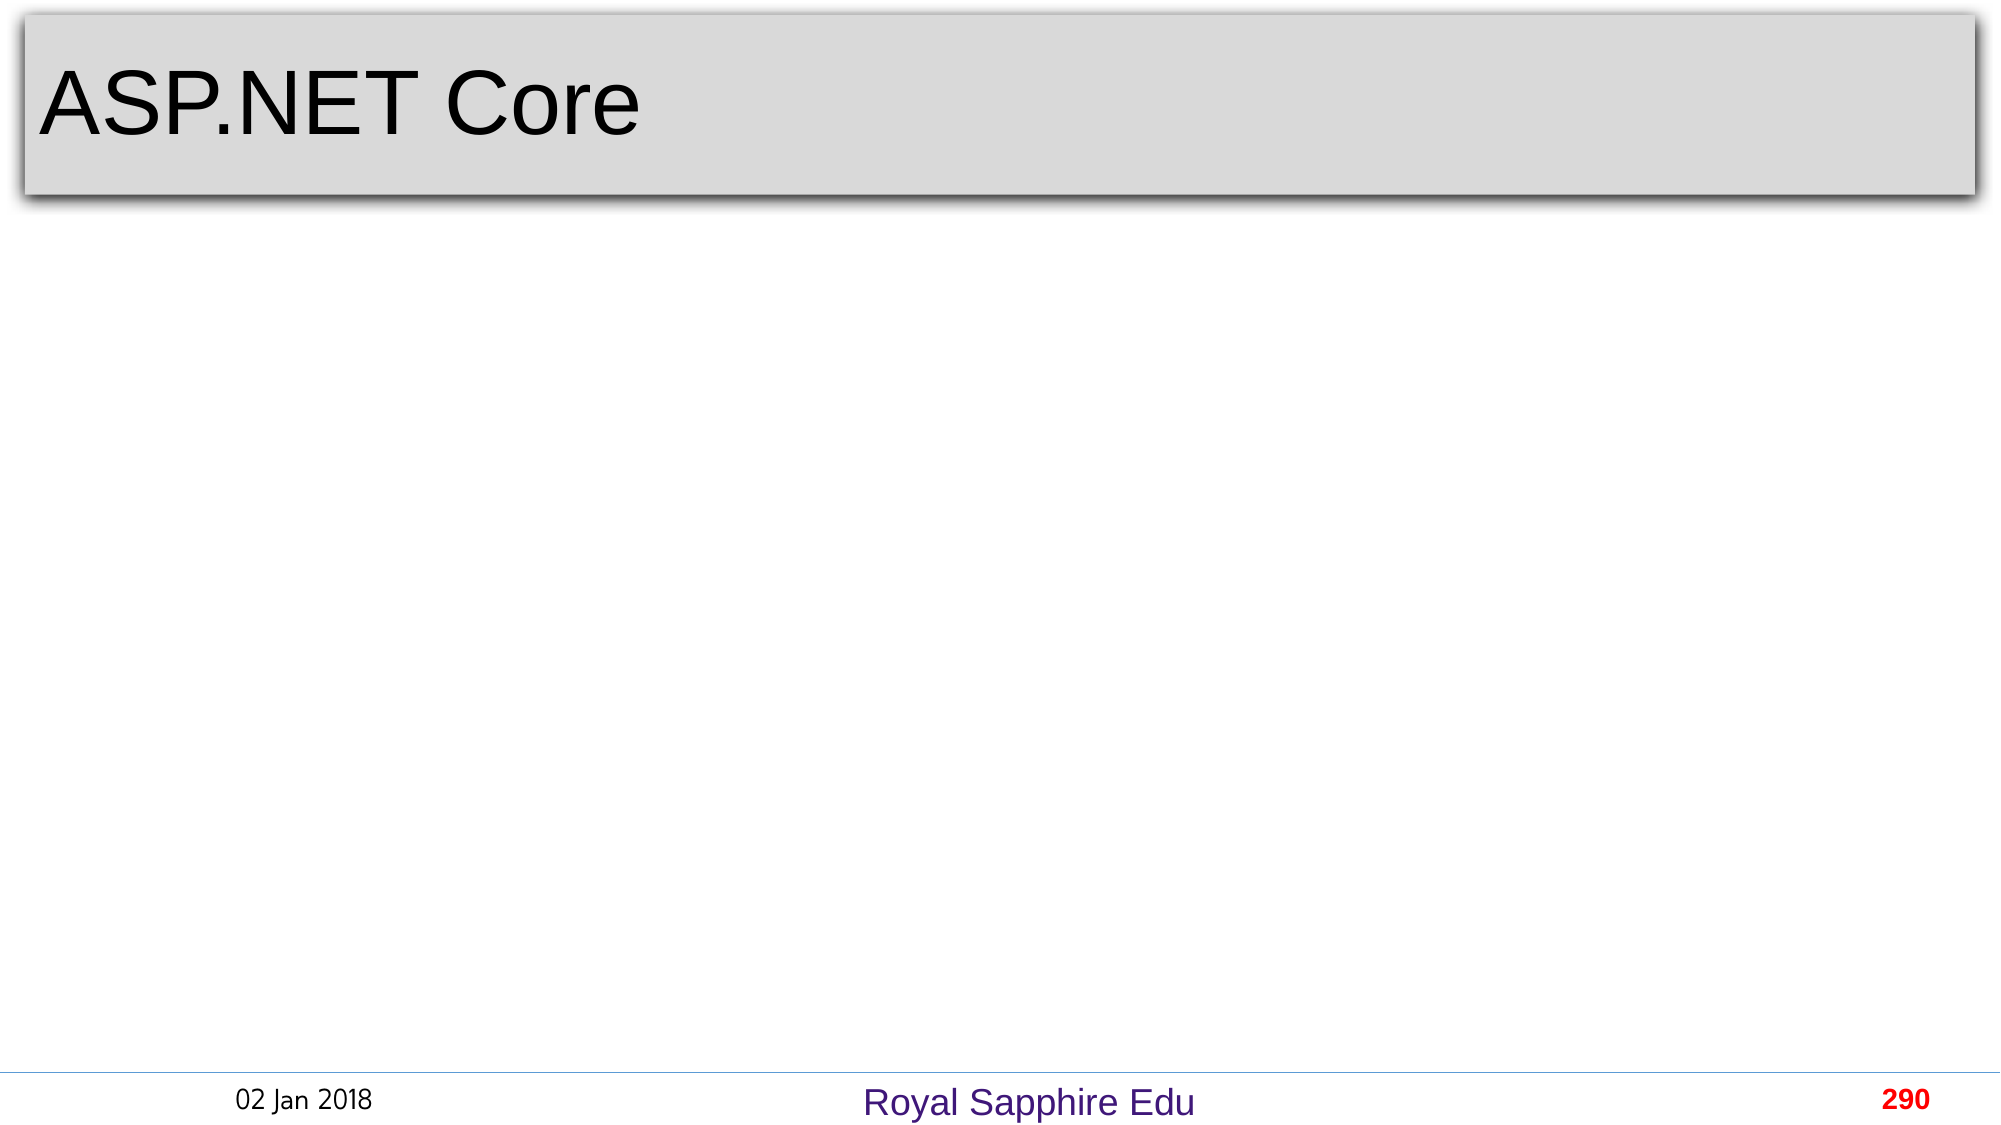

# ASP.NET Core

02 Jan 2018
290